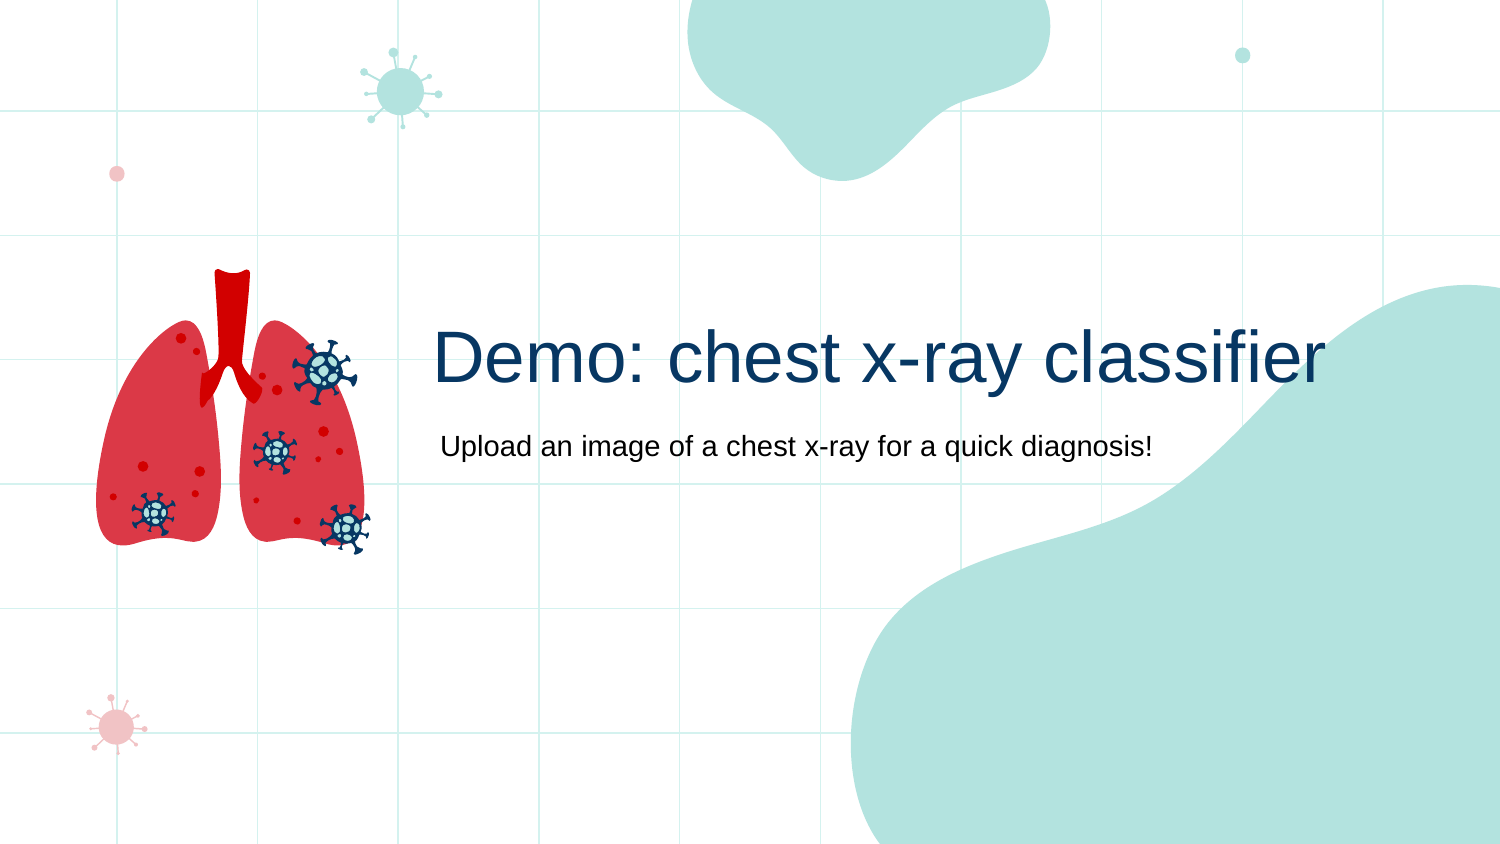

# Demo: chest x-ray classifier
Upload an image of a chest x-ray for a quick diagnosis!